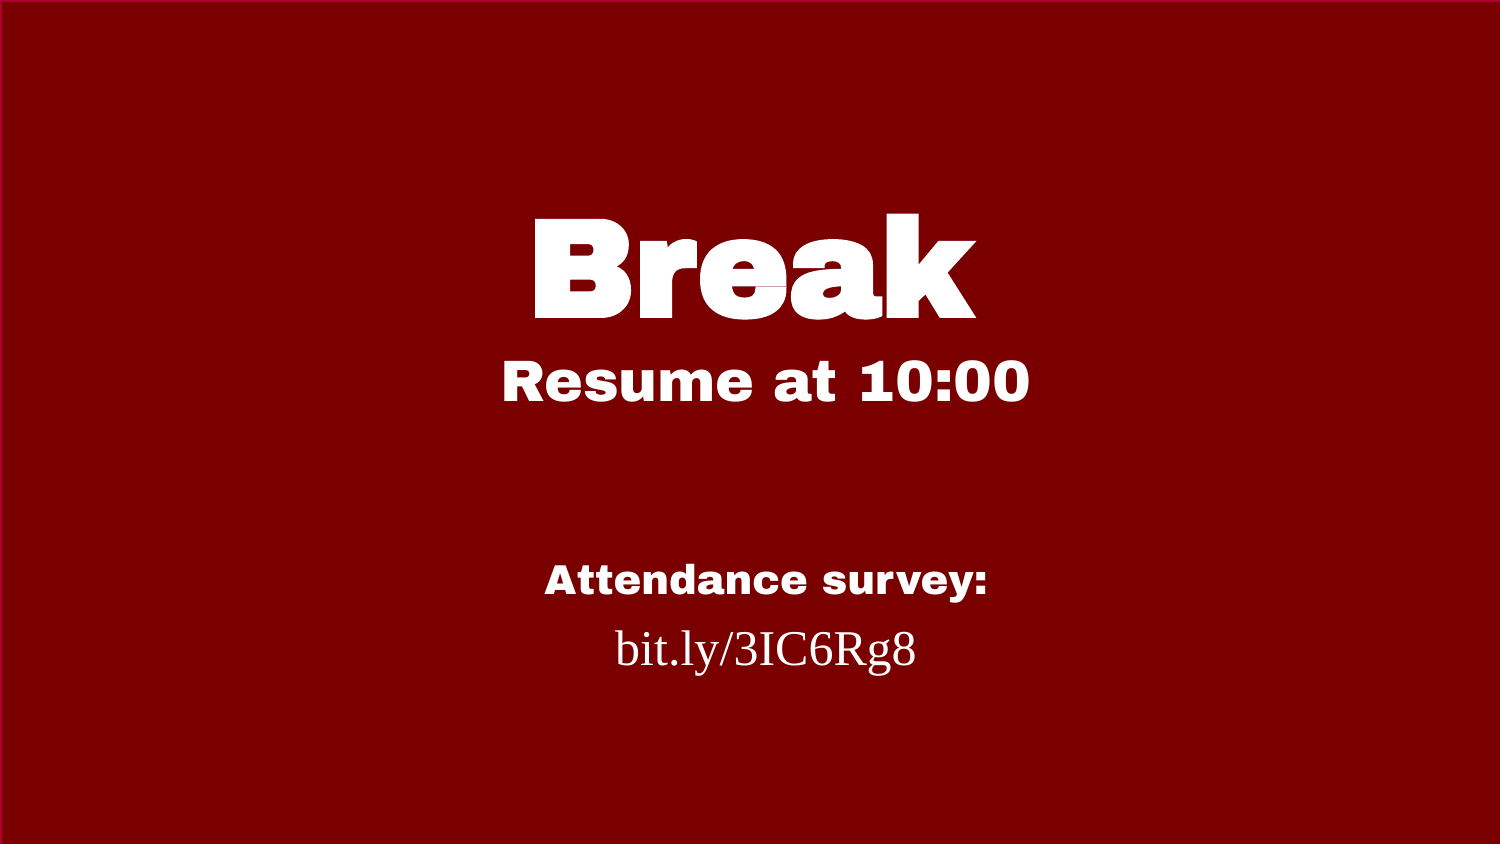

Break
Resume at 10:00

Attendance survey:
bit.ly/3IC6Rg8